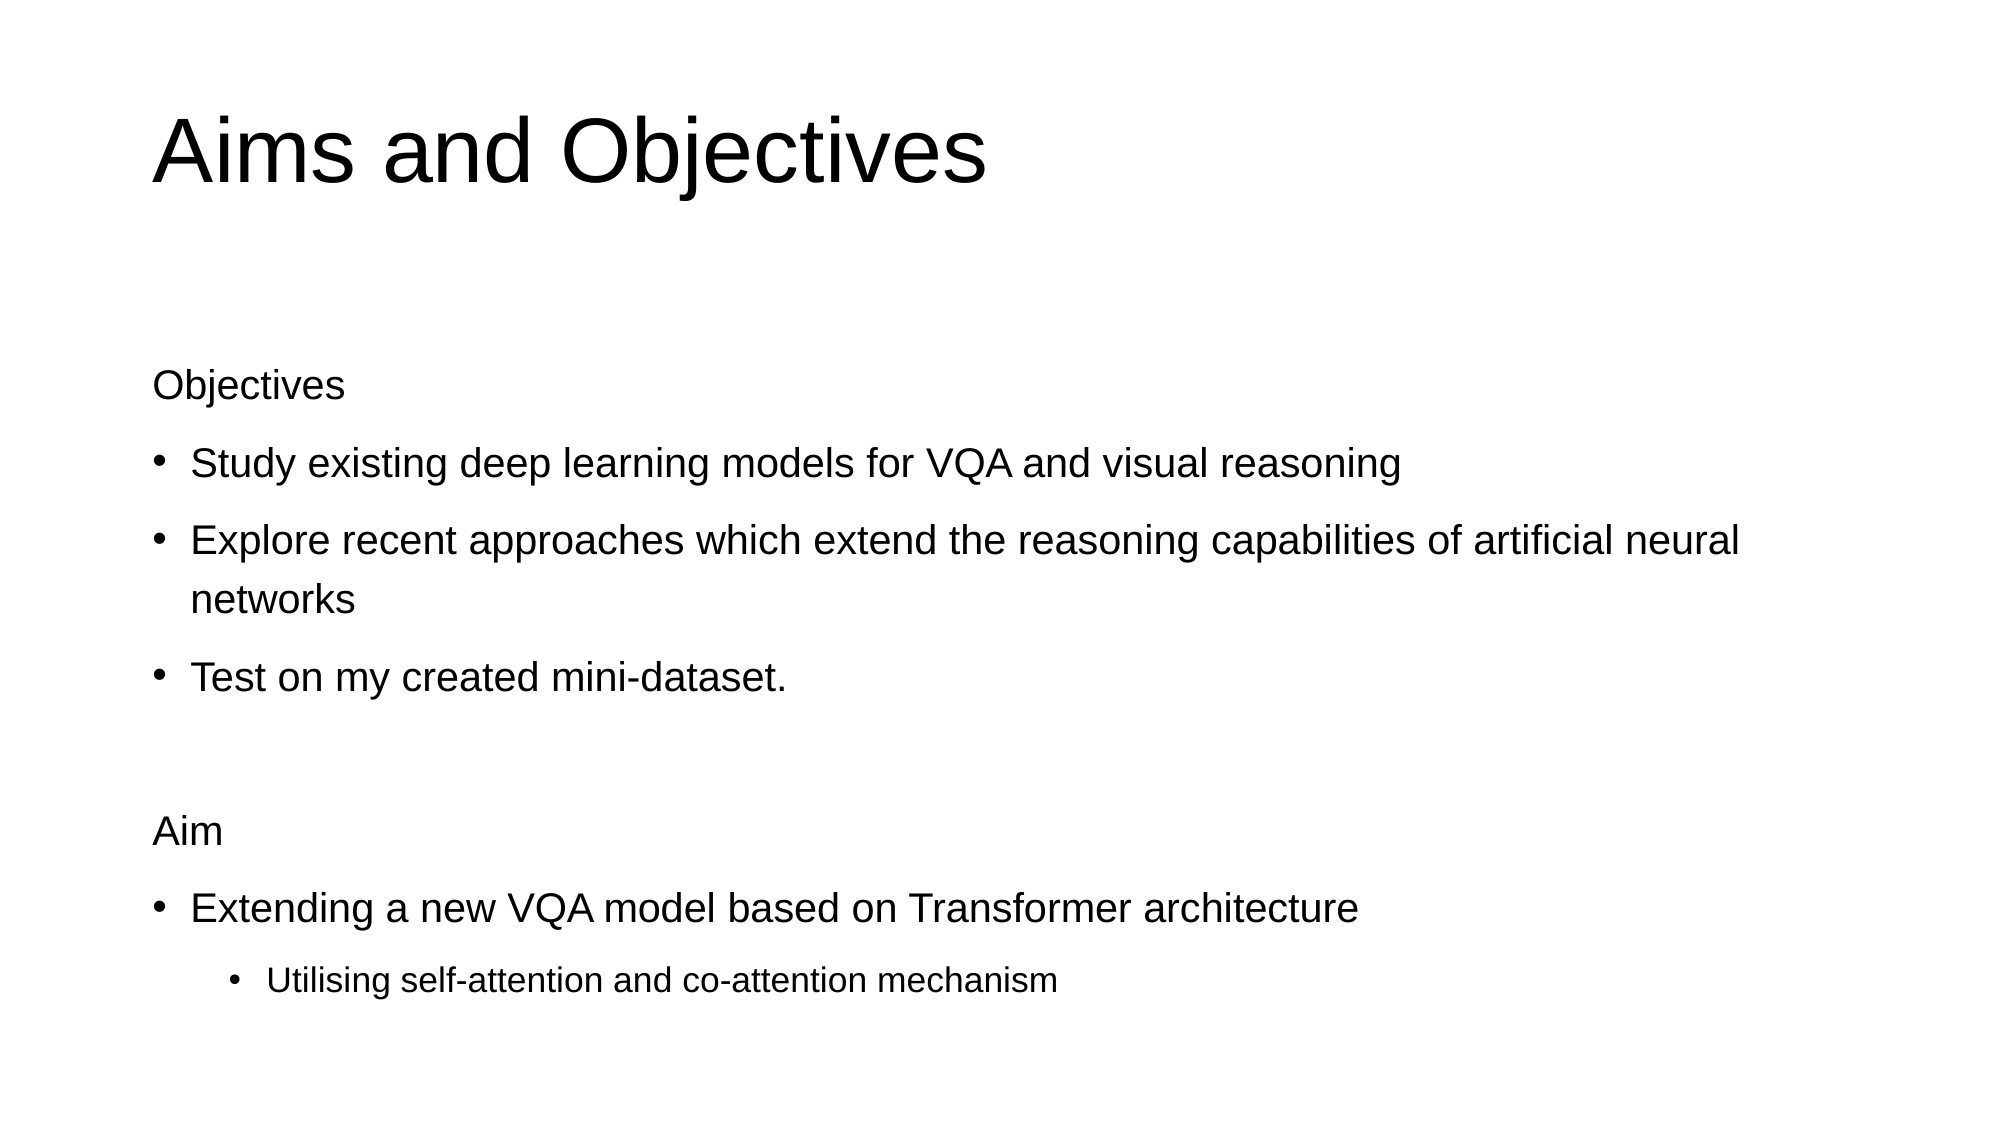

# Aims and Objectives
Objectives
Study existing deep learning models for VQA and visual reasoning
Explore recent approaches which extend the reasoning capabilities of artificial neural networks
Test on my created mini-dataset.

Aim
Extending a new VQA model based on Transformer architecture
Utilising self-attention and co-attention mechanism